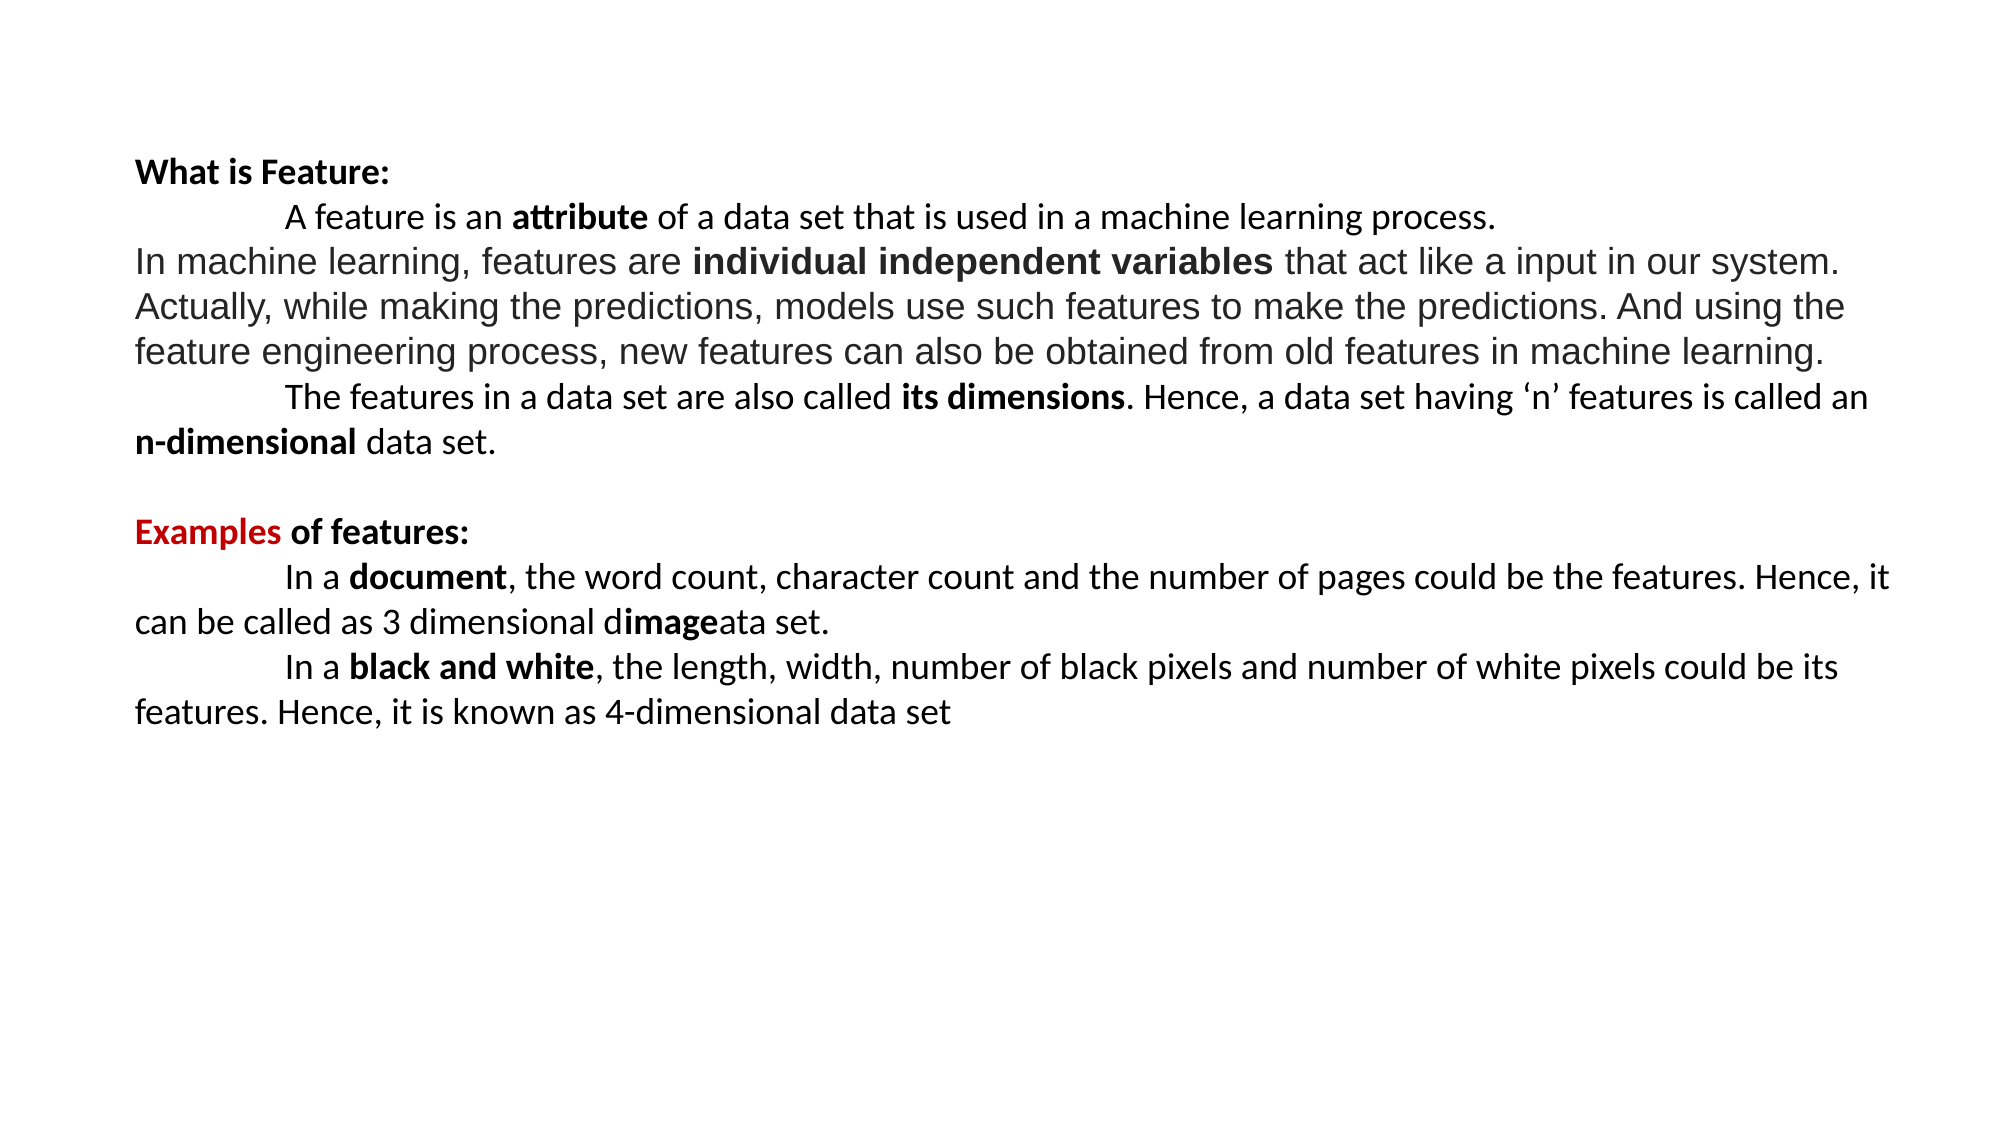

What is Feature:
	A feature is an attribute of a data set that is used in a machine learning process.
In machine learning, features are individual independent variables that act like a input in our system. Actually, while making the predictions, models use such features to make the predictions. And using the feature engineering process, new features can also be obtained from old features in machine learning.
	The features in a data set are also called its dimensions. Hence, a data set having ‘n’ features is called an n-dimensional data set.

Examples of features:
	In a document, the word count, character count and the number of pages could be the features. Hence, it can be called as 3 dimensional dimageata set.
	In a black and white, the length, width, number of black pixels and number of white pixels could be its features. Hence, it is known as 4-dimensional data set